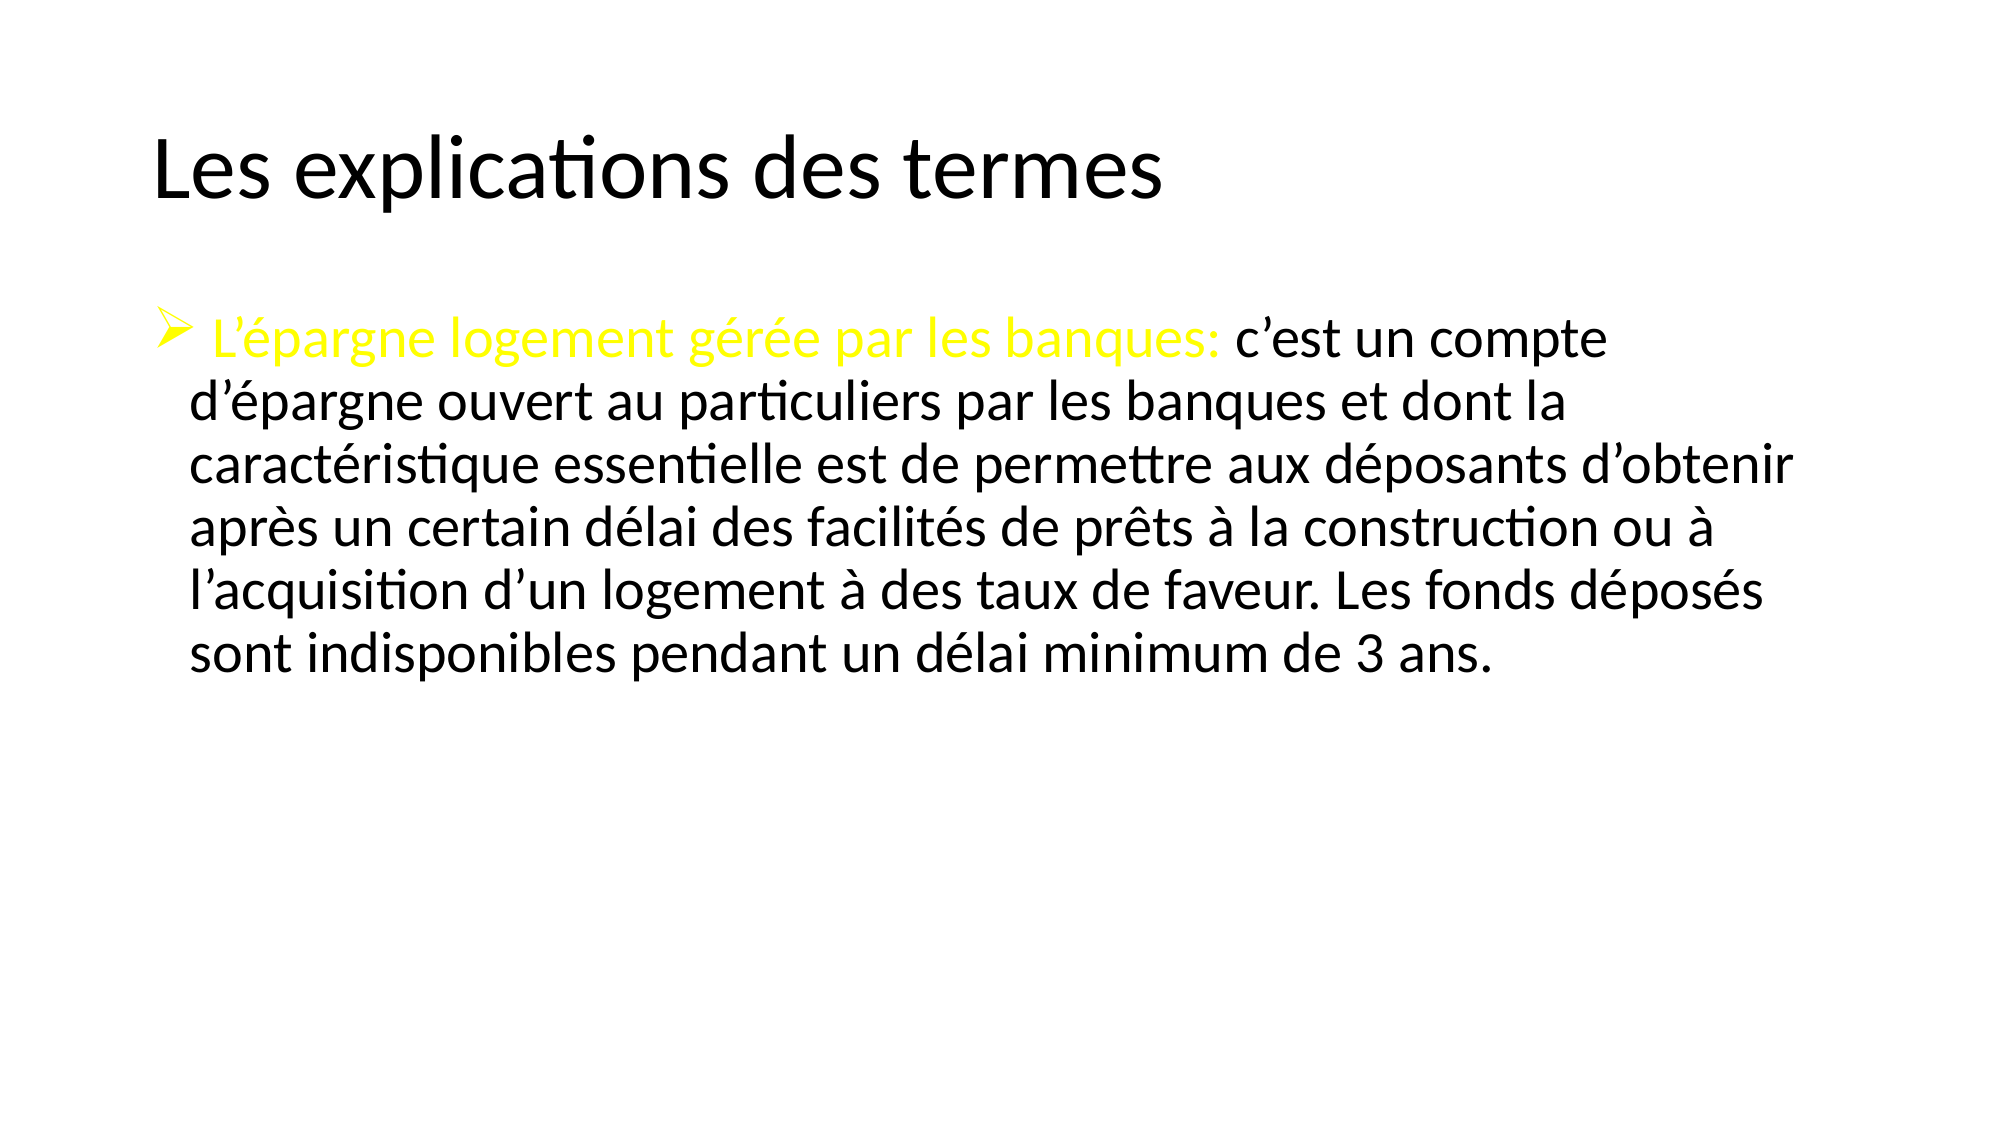

# Les explications des termes
 L’épargne logement gérée par les banques: c’est un compte d’épargne ouvert au particuliers par les banques et dont la caractéristique essentielle est de permettre aux déposants d’obtenir après un certain délai des facilités de prêts à la construction ou à l’acquisition d’un logement à des taux de faveur. Les fonds déposés sont indisponibles pendant un délai minimum de 3 ans.